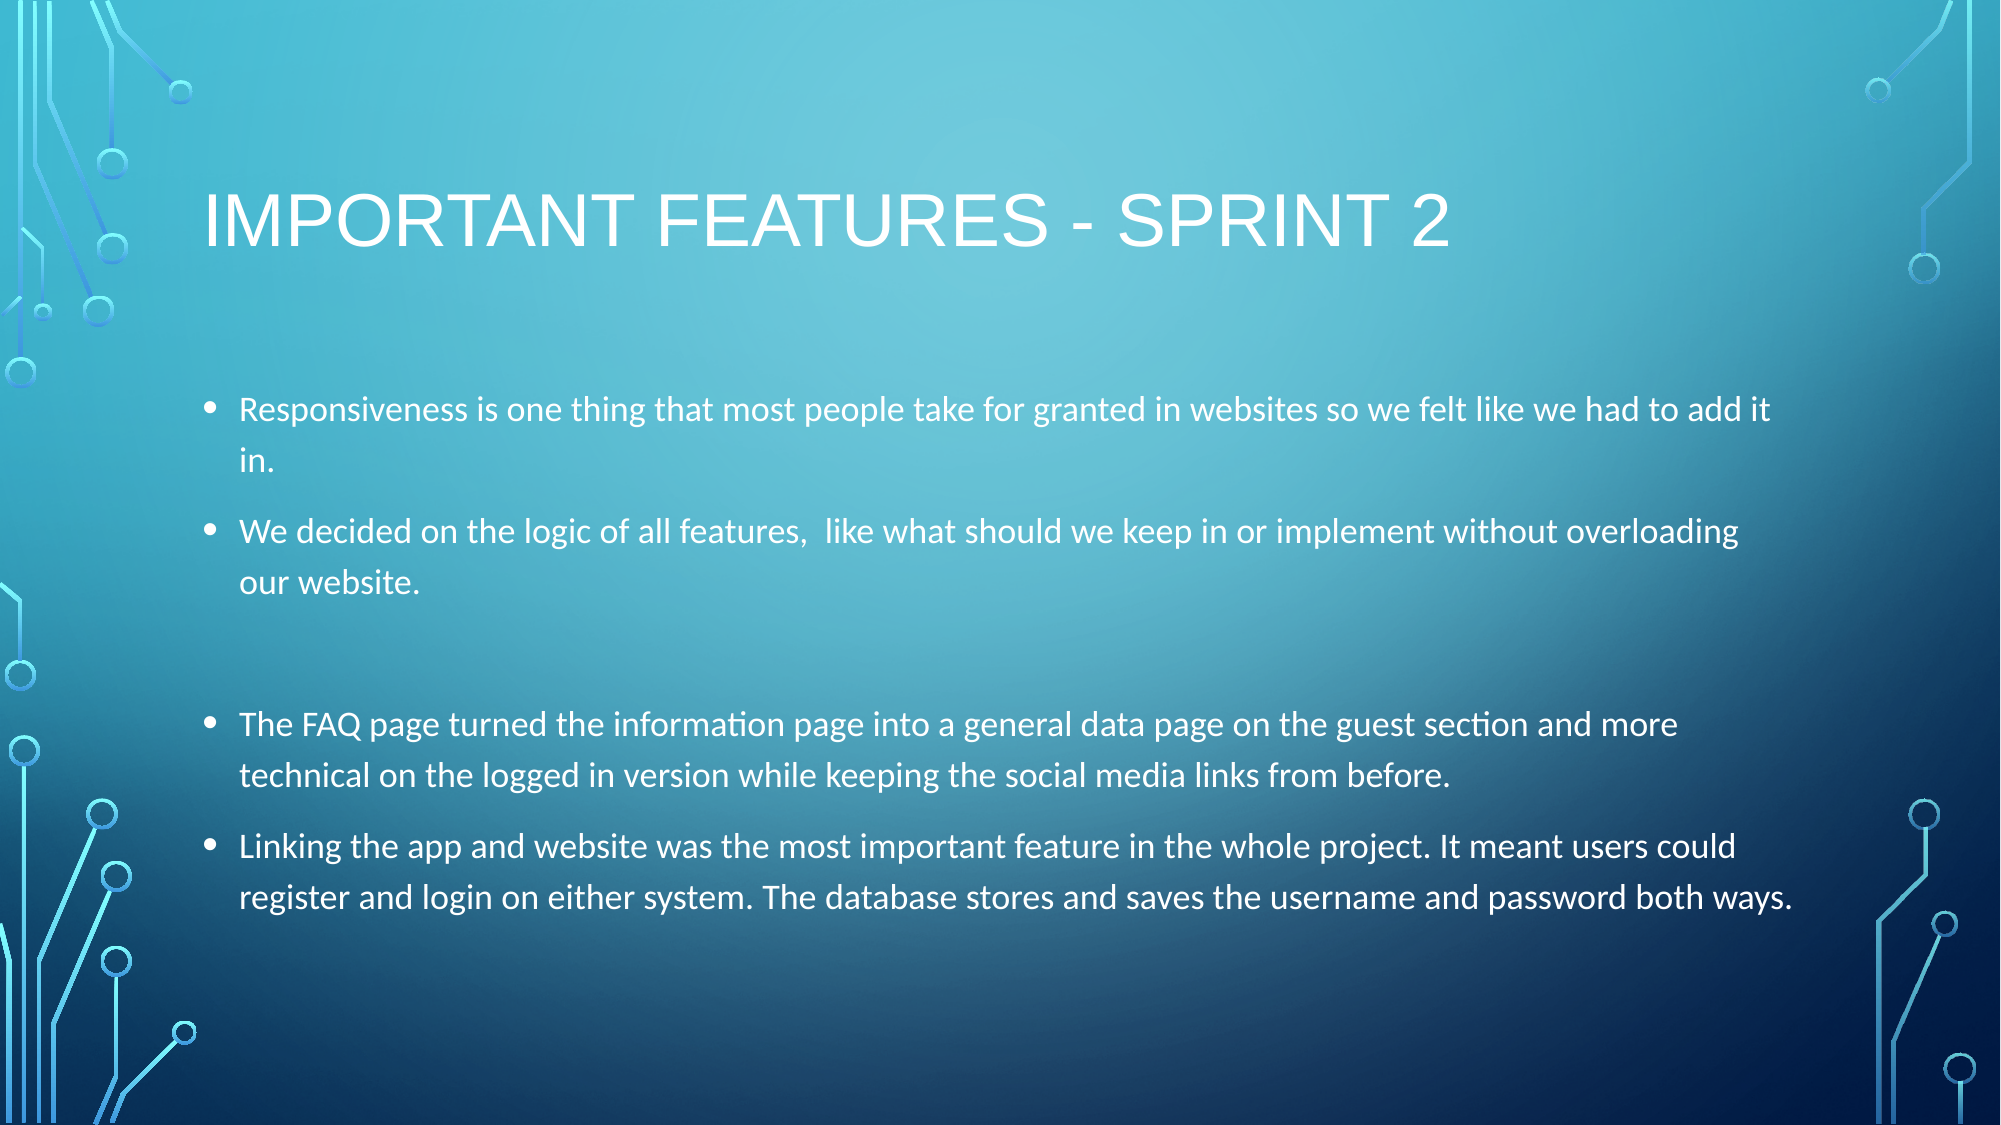

# Important features - sprint 2
Responsiveness is one thing that most people take for granted in websites so we felt like we had to add it in.
We decided on the logic of all features,  like what should we keep in or implement without overloading our website.

The FAQ page turned the information page into a general data page on the guest section and more technical on the logged in version while keeping the social media links from before.
Linking the app and website was the most important feature in the whole project. It meant users could register and login on either system. The database stores and saves the username and password both ways.